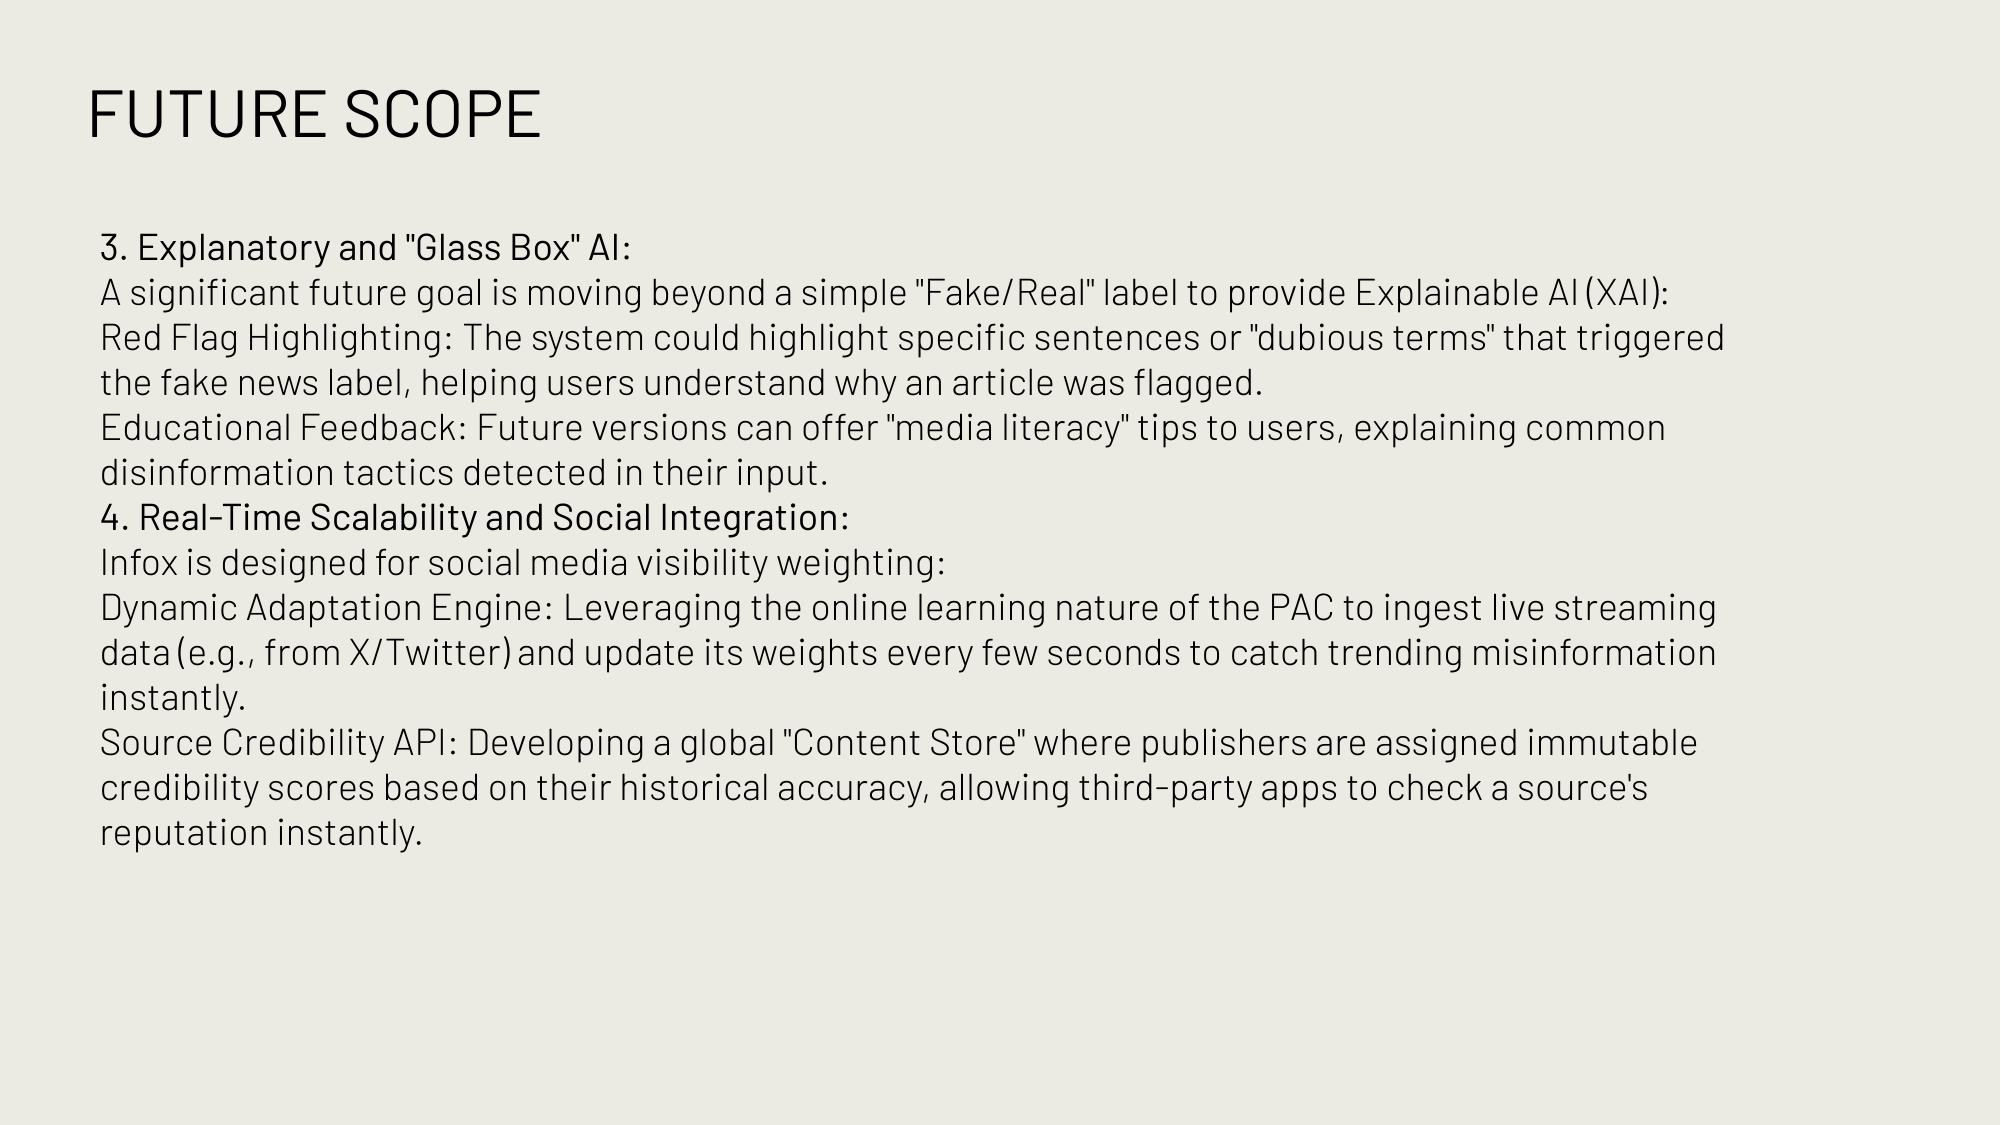

FUTURE SCOPE
3. Explanatory and "Glass Box" AI:
A significant future goal is moving beyond a simple "Fake/Real" label to provide Explainable AI (XAI):
Red Flag Highlighting: The system could highlight specific sentences or "dubious terms" that triggered the fake news label, helping users understand why an article was flagged.
Educational Feedback: Future versions can offer "media literacy" tips to users, explaining common disinformation tactics detected in their input.
4. Real-Time Scalability and Social Integration:
Infox is designed for social media visibility weighting:
Dynamic Adaptation Engine: Leveraging the online learning nature of the PAC to ingest live streaming data (e.g., from X/Twitter) and update its weights every few seconds to catch trending misinformation instantly.
Source Credibility API: Developing a global "Content Store" where publishers are assigned immutable credibility scores based on their historical accuracy, allowing third-party apps to check a source's reputation instantly.